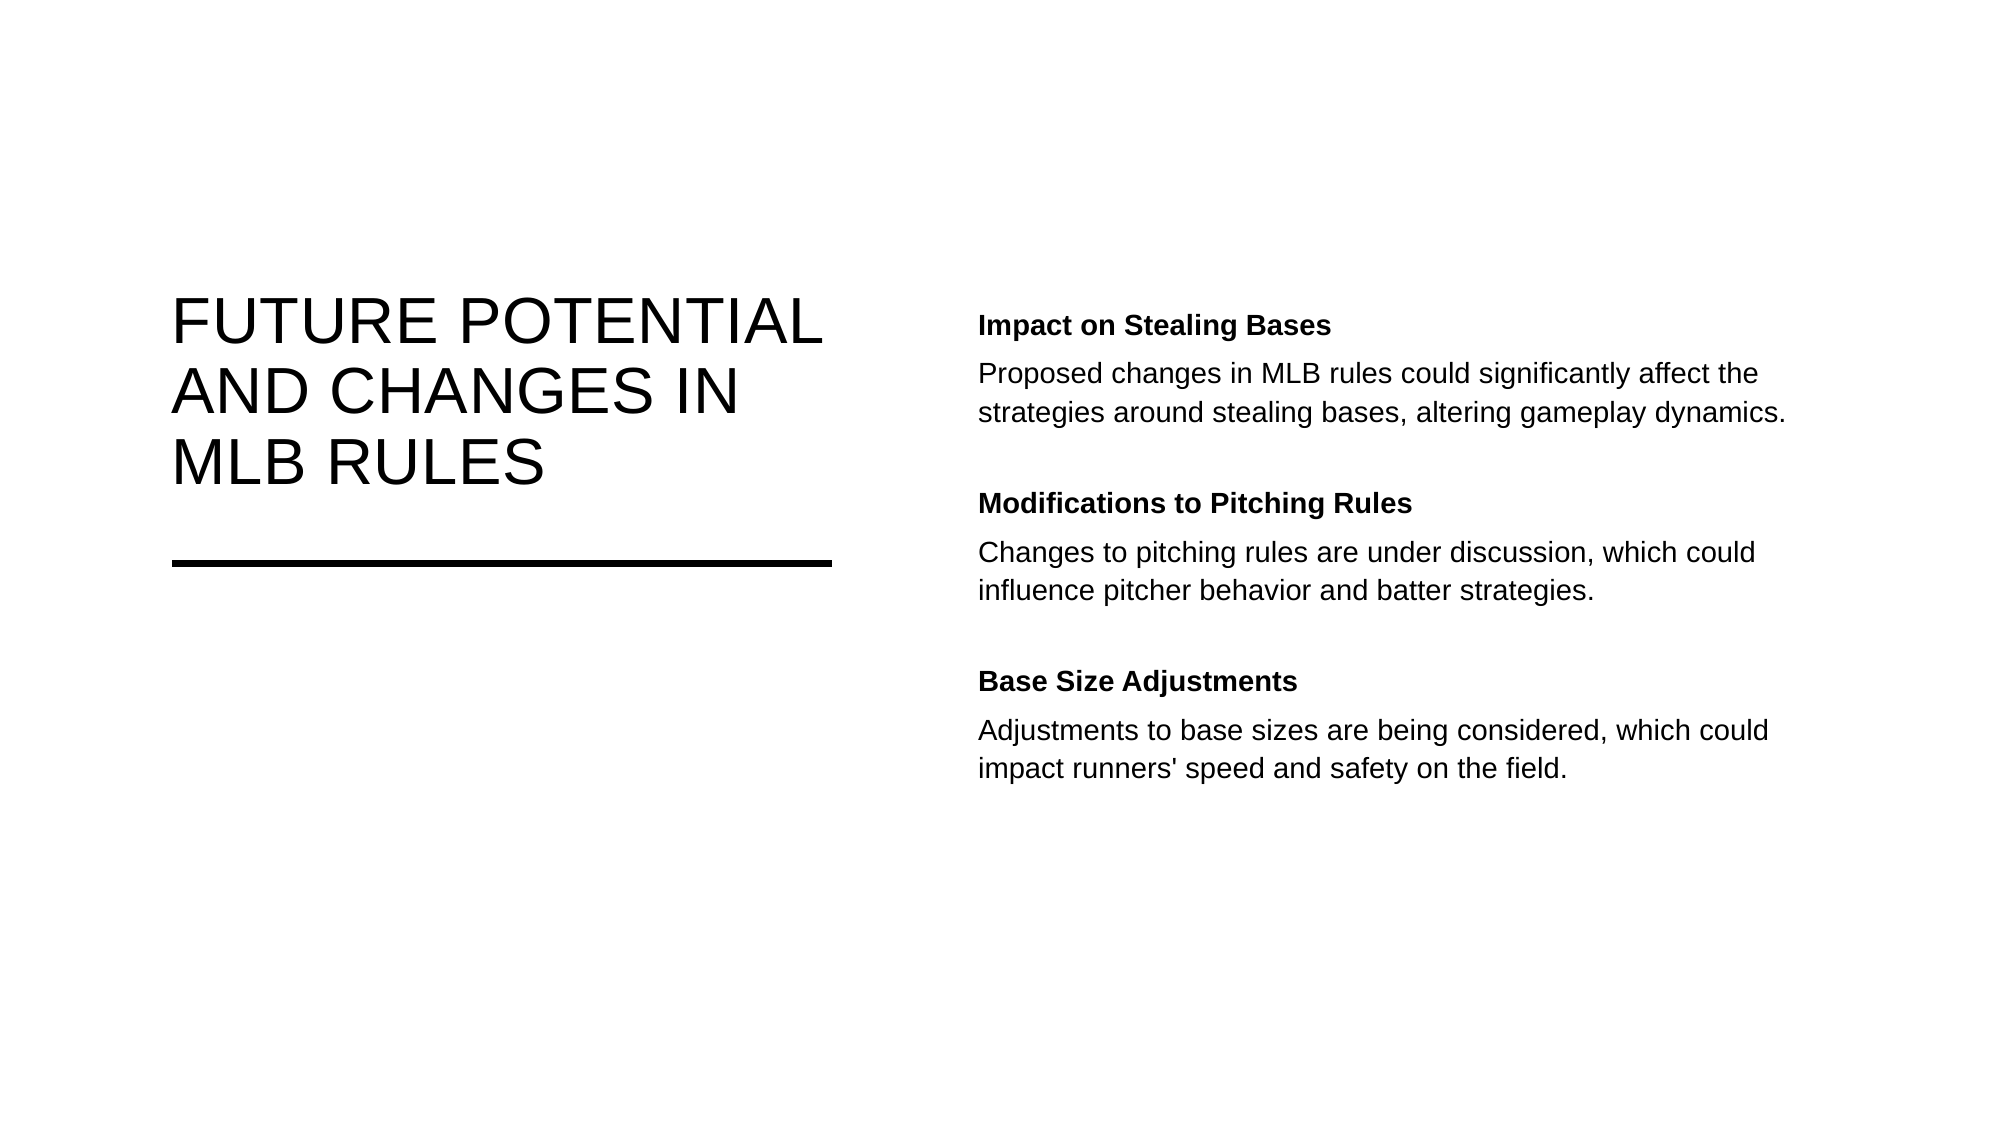

# Future Potential and Changes in MLB Rules
Impact on Stealing Bases
Proposed changes in MLB rules could significantly affect the strategies around stealing bases, altering gameplay dynamics.
Modifications to Pitching Rules
Changes to pitching rules are under discussion, which could influence pitcher behavior and batter strategies.
Base Size Adjustments
Adjustments to base sizes are being considered, which could impact runners' speed and safety on the field.